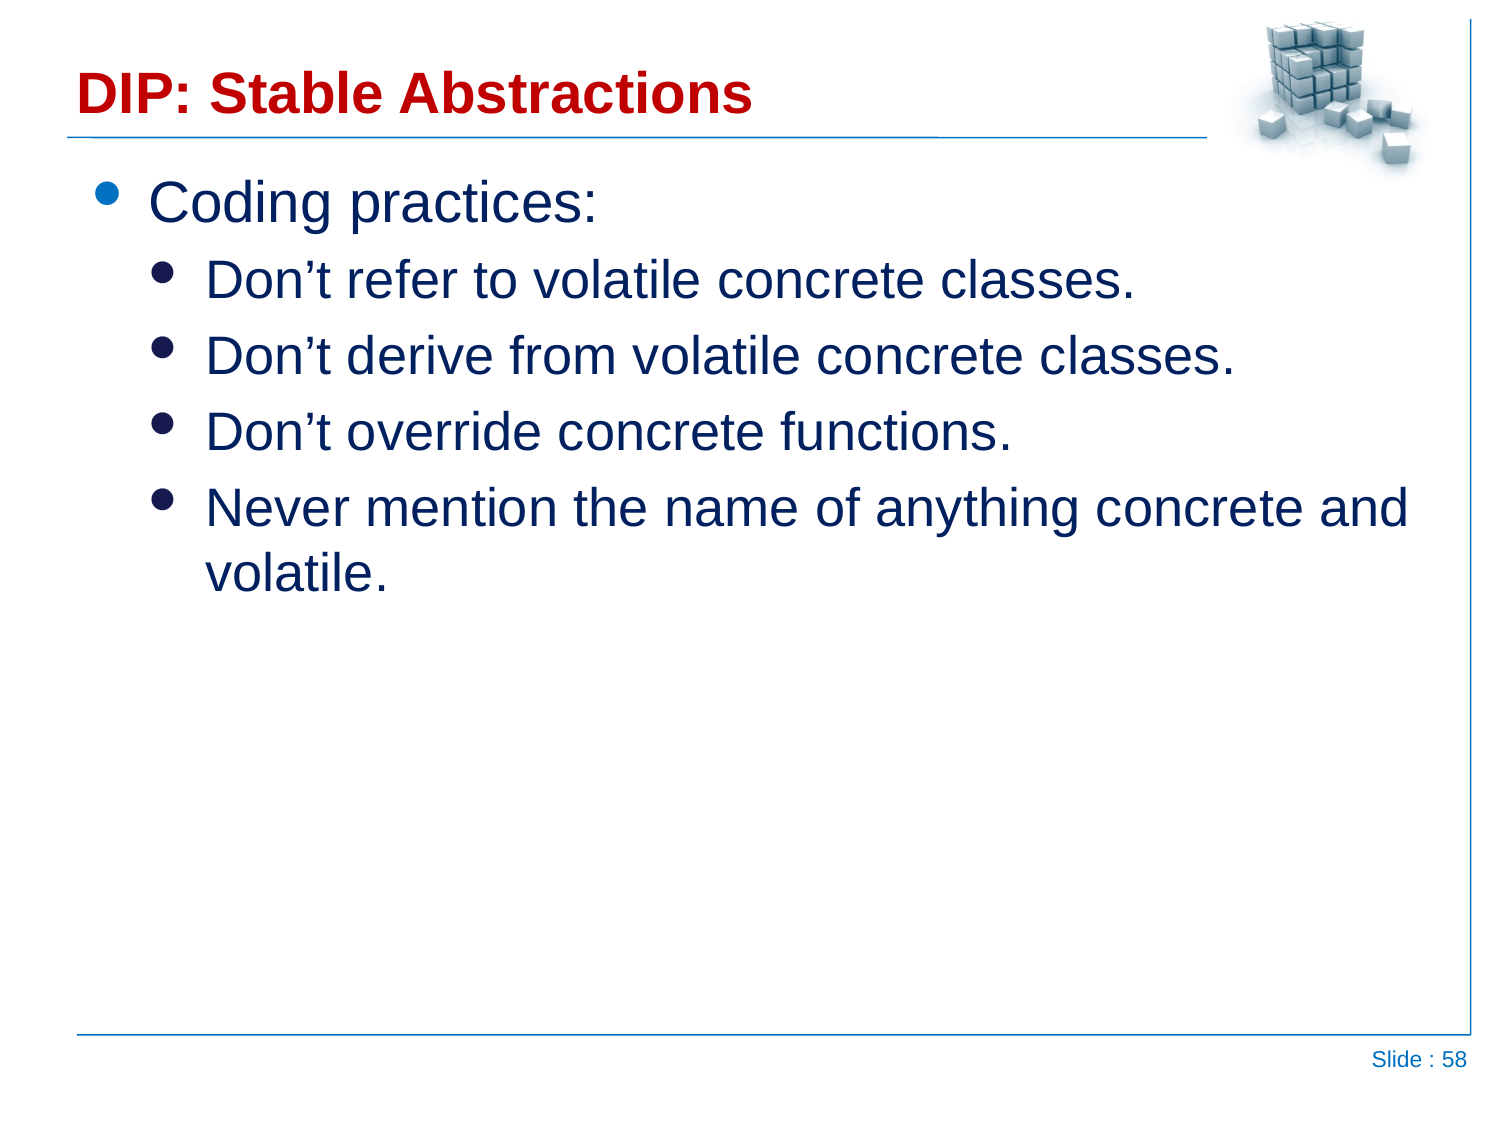

# DIP: Stable Abstractions
Coding practices:
Don’t refer to volatile concrete classes.
Don’t derive from volatile concrete classes.
Don’t override concrete functions.
Never mention the name of anything concrete and volatile.